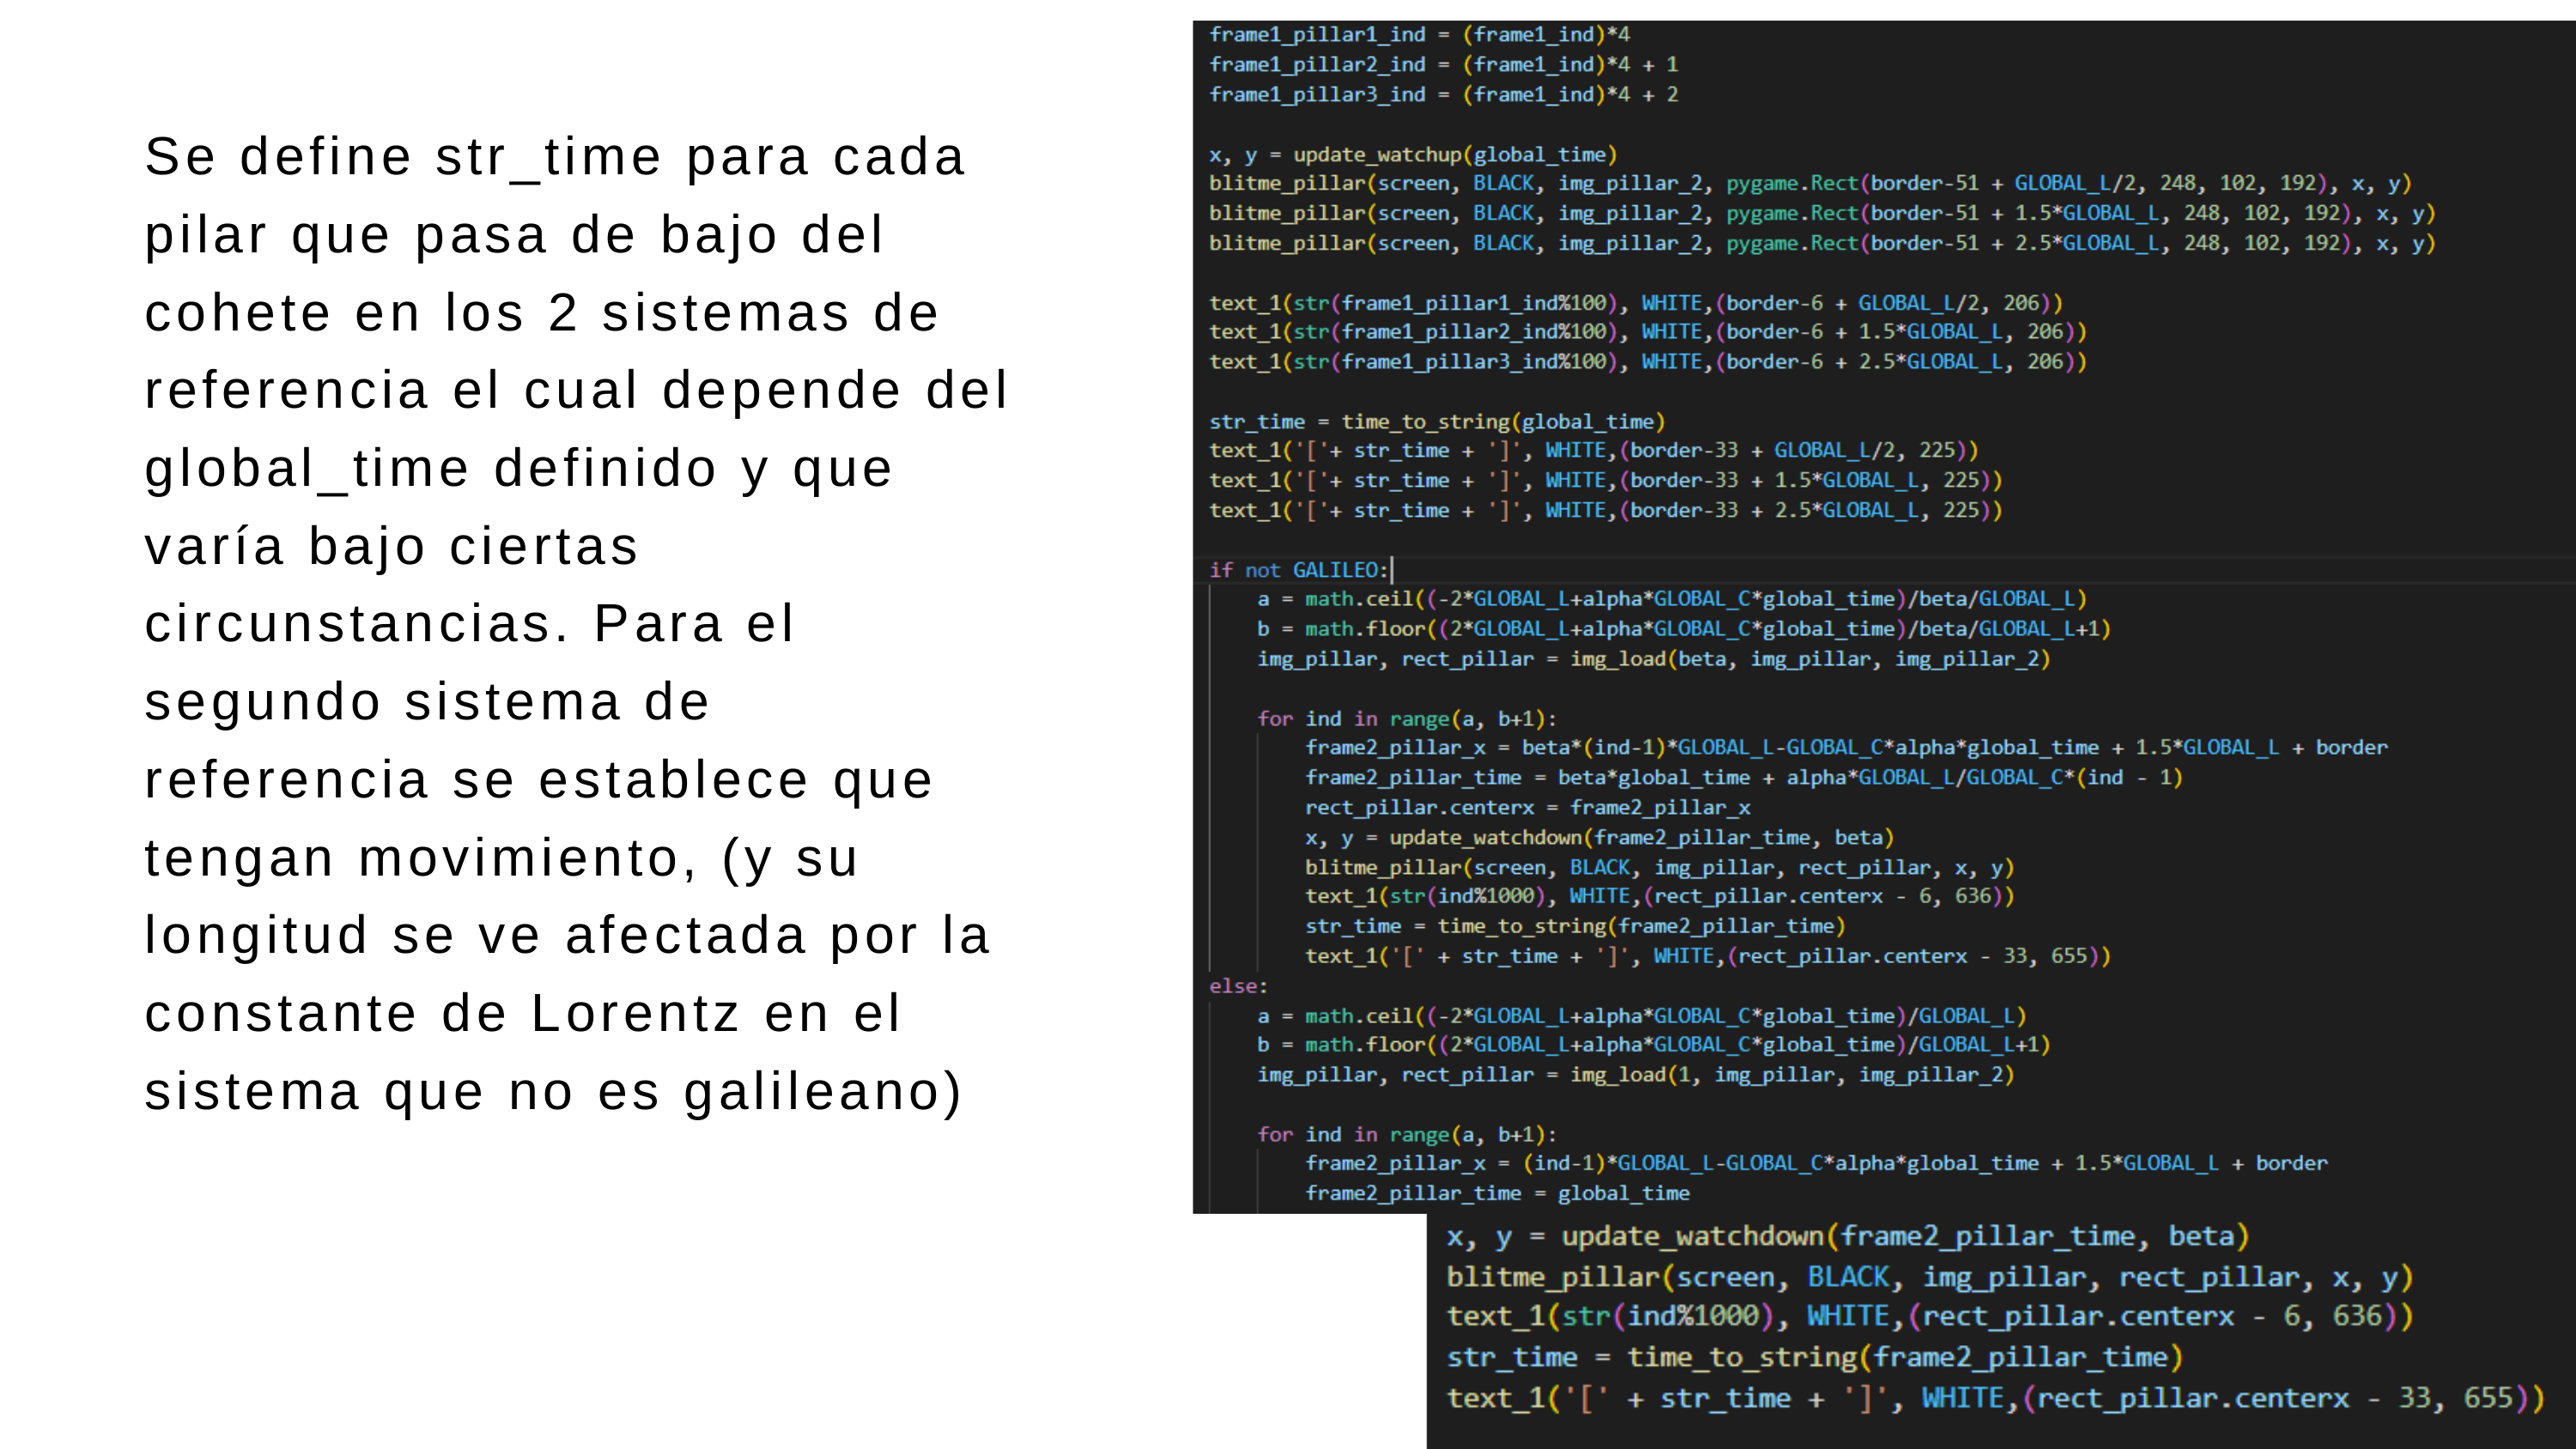

Se define str_time para cada pilar que pasa de bajo del cohete en los 2 sistemas de referencia el cual depende del global_time definido y que varía bajo ciertas circunstancias. Para el segundo sistema de referencia se establece que tengan movimiento, (y su longitud se ve afectada por la constante de Lorentz en el sistema que no es galileano)